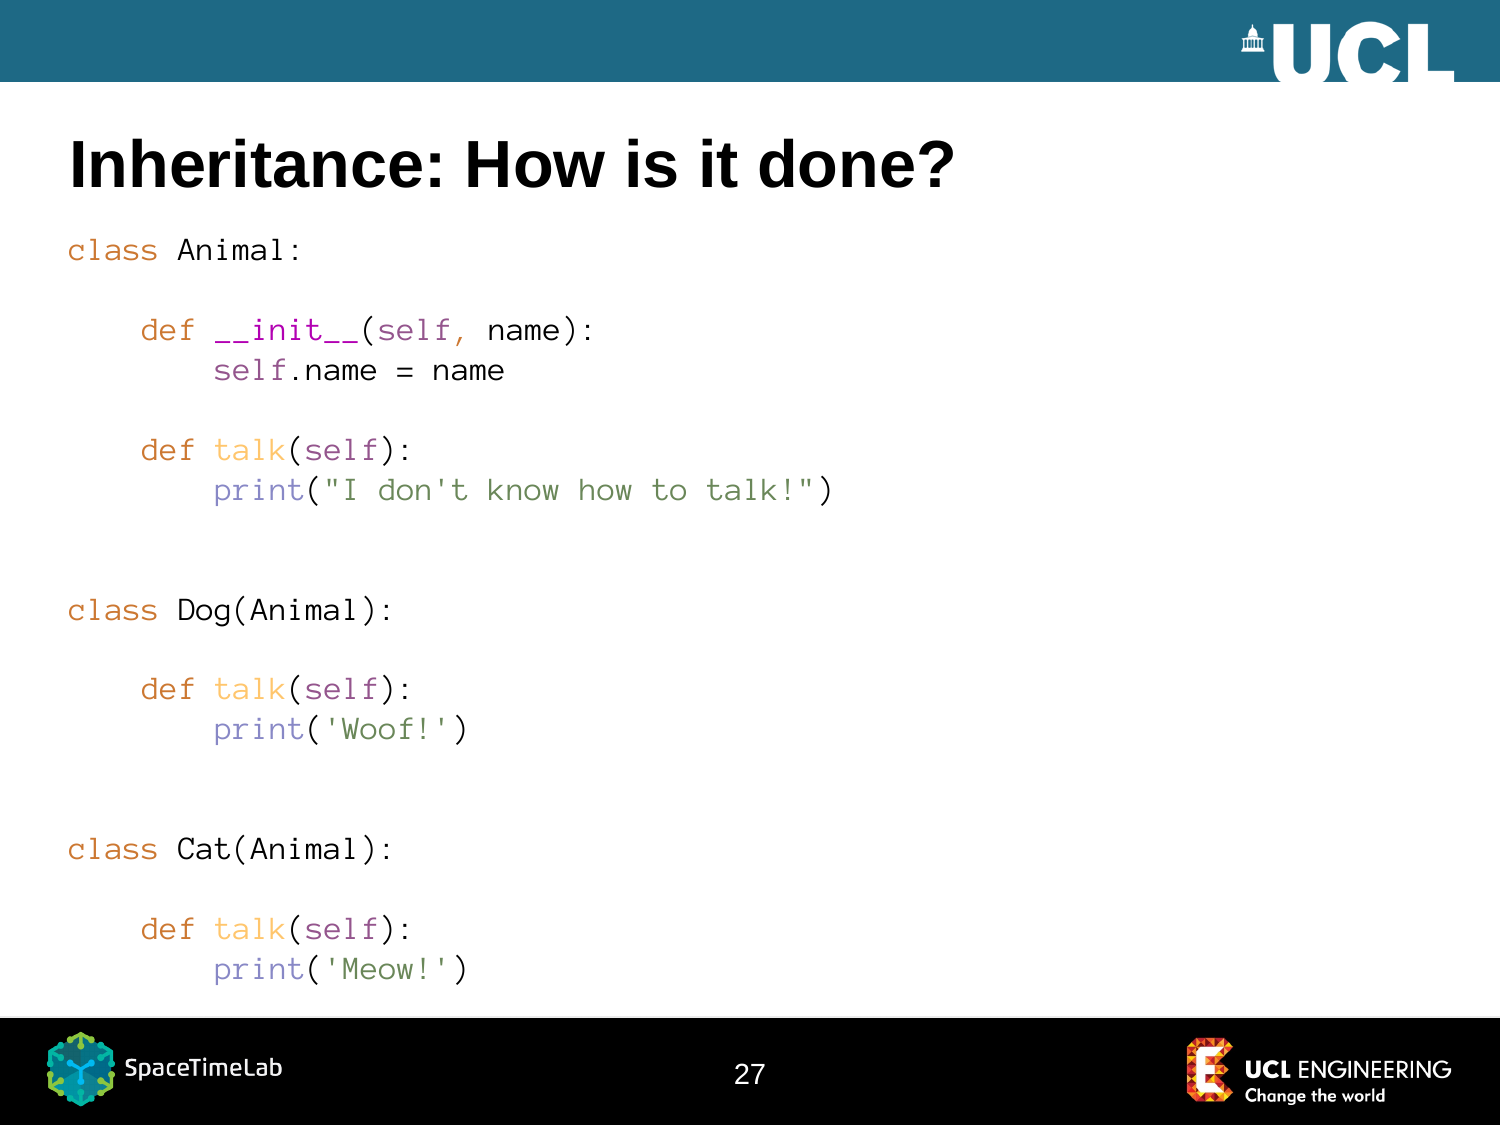

# Inheritance: How is it done?
class Animal:
    def __init__(self, name):
        self.name = name
    def talk(self):
        print("I don't know how to talk!")
class Dog(Animal):
    def talk(self):
        print('Woof!')
class Cat(Animal):
    def talk(self):
        print('Meow!')

28